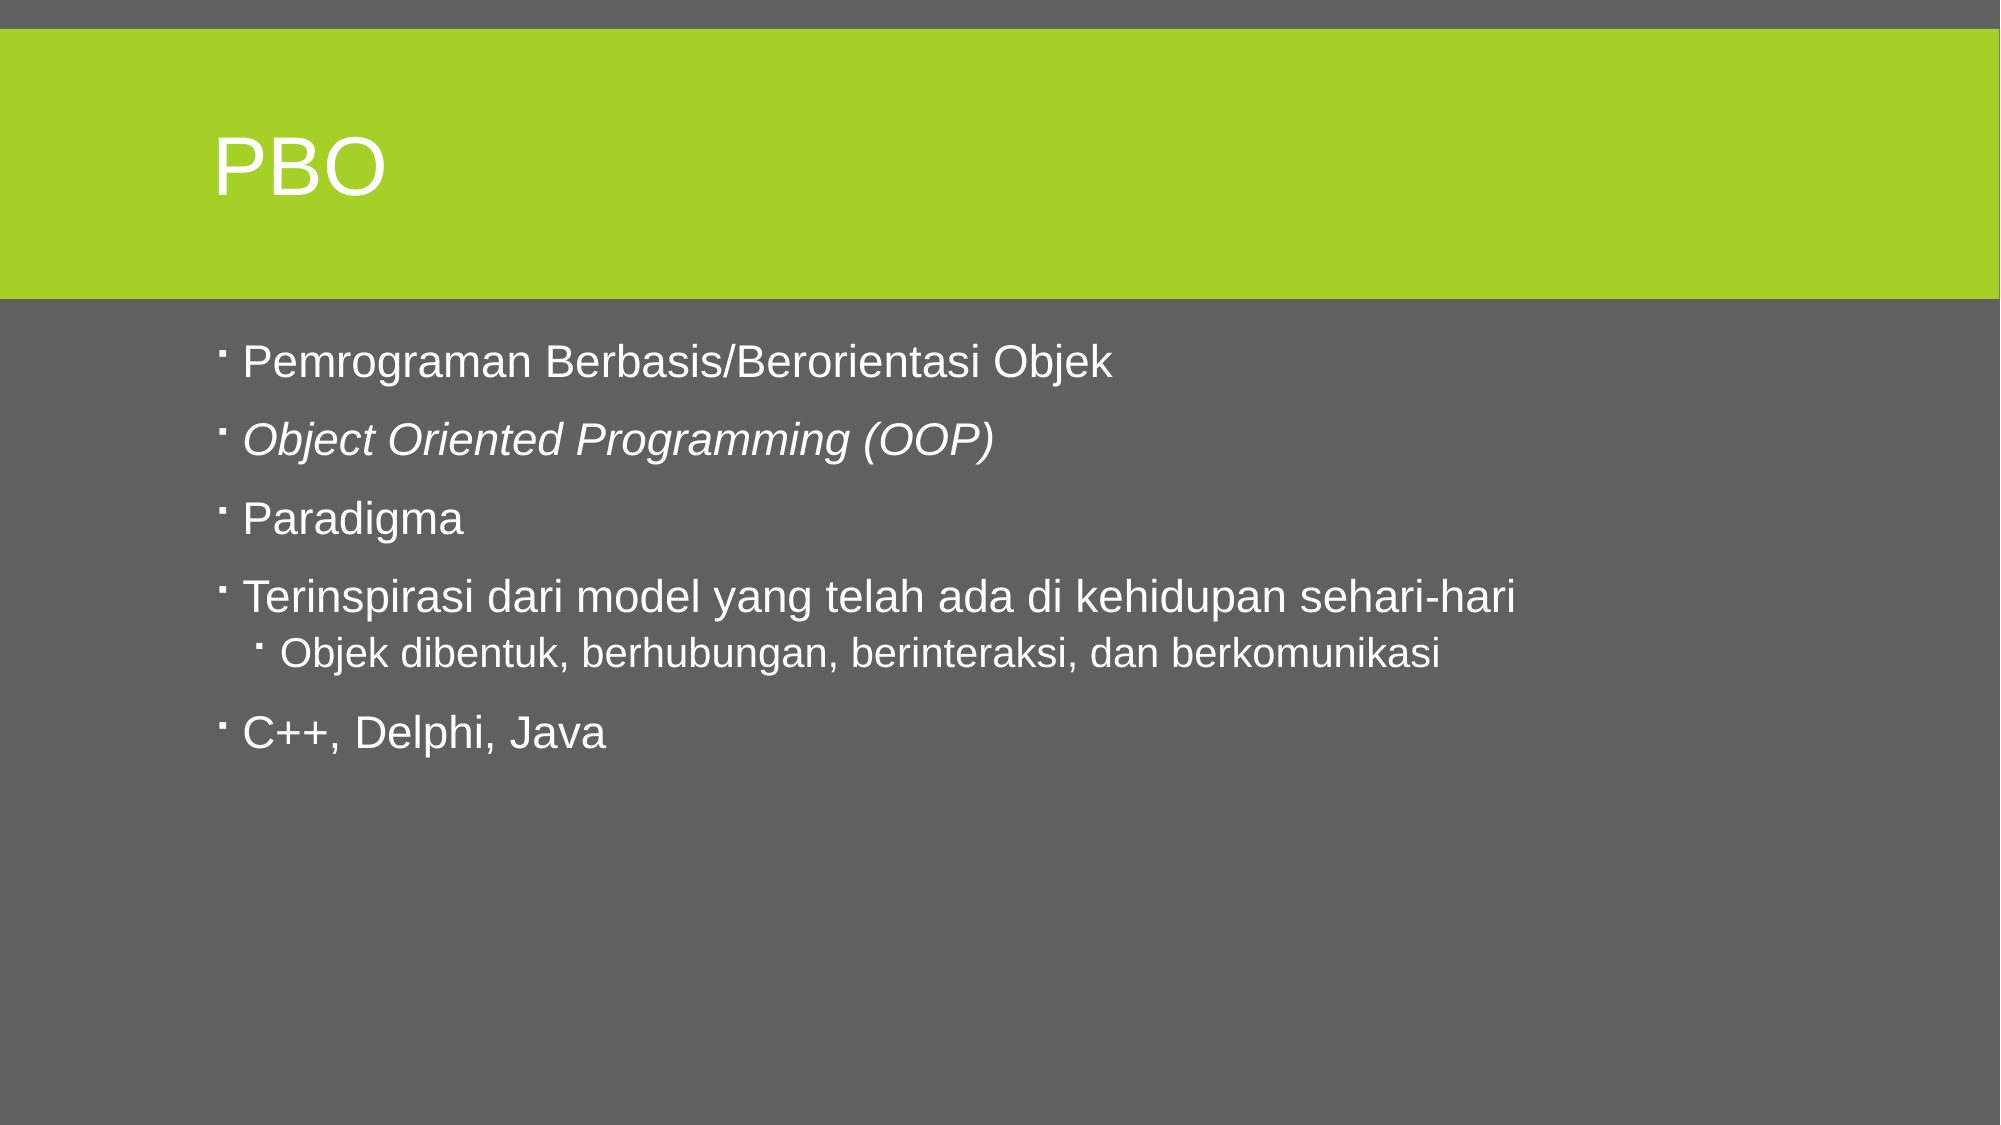

# PBO
Pemrograman Berbasis/Berorientasi Objek
Object Oriented Programming (OOP)
Paradigma
Terinspirasi dari model yang telah ada di kehidupan sehari-hari
Objek dibentuk, berhubungan, berinteraksi, dan berkomunikasi
C++, Delphi, Java